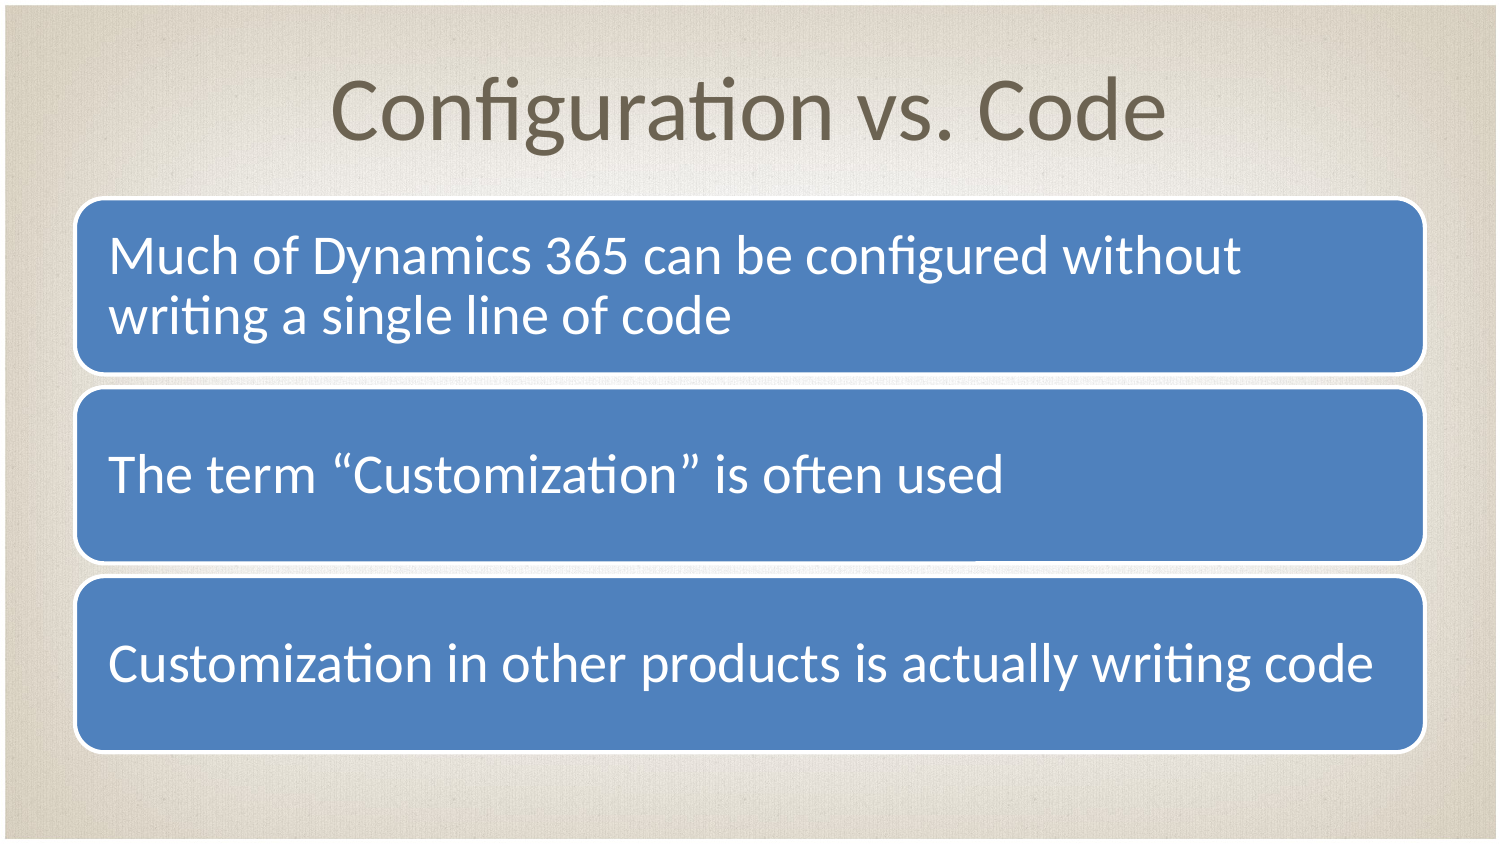

# Configuration vs. Code
Much of Dynamics 365 can be configured without writing a single line of code
The term “Customization” is often used
Customization in other products is actually writing code